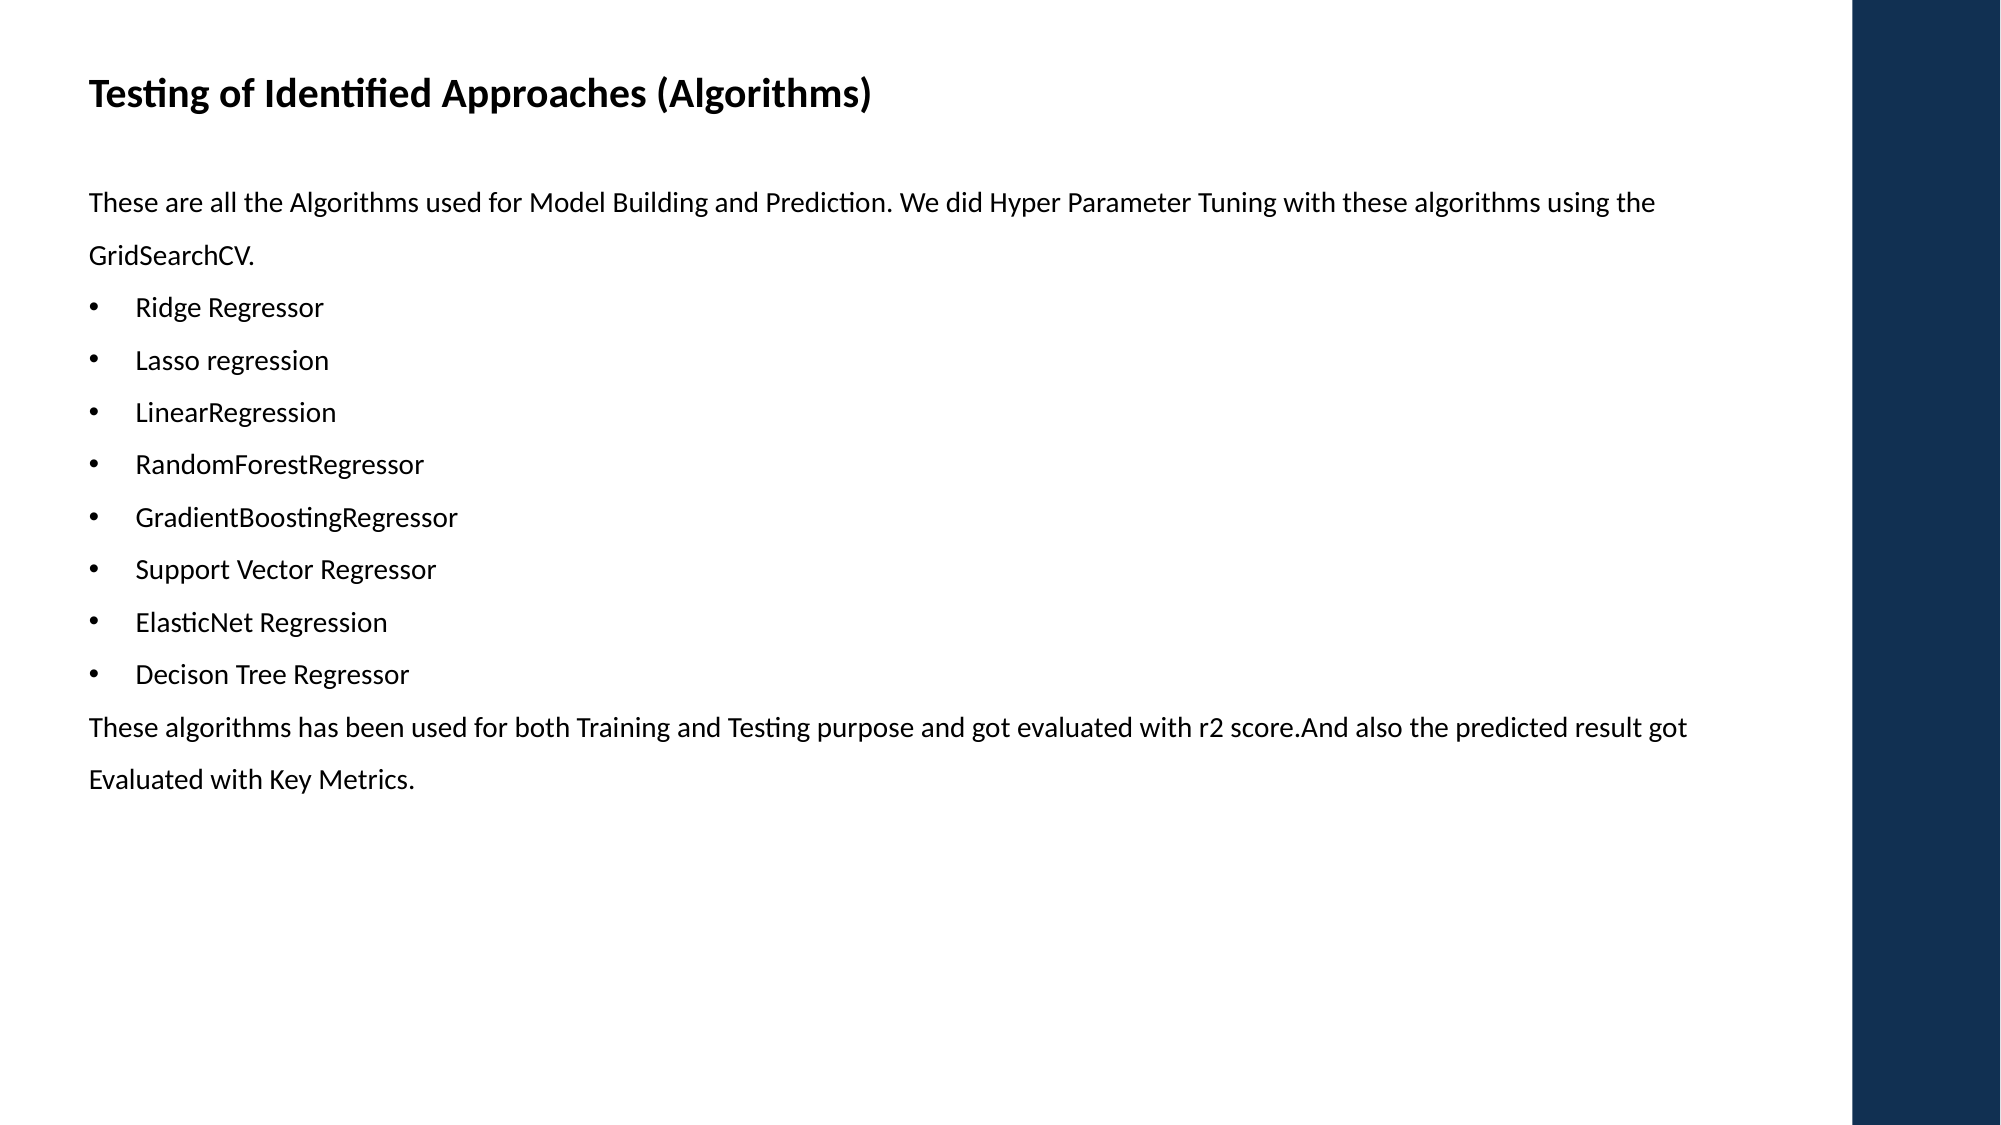

Testing of Identified Approaches (Algorithms)

These are all the Algorithms used for Model Building and Prediction. We did Hyper Parameter Tuning with these algorithms using the GridSearchCV.
Ridge Regressor
Lasso regression
LinearRegression
RandomForestRegressor
GradientBoostingRegressor
Support Vector Regressor
ElasticNet Regression
Decison Tree Regressor
These algorithms has been used for both Training and Testing purpose and got evaluated with r2 score.And also the predicted result got Evaluated with Key Metrics.